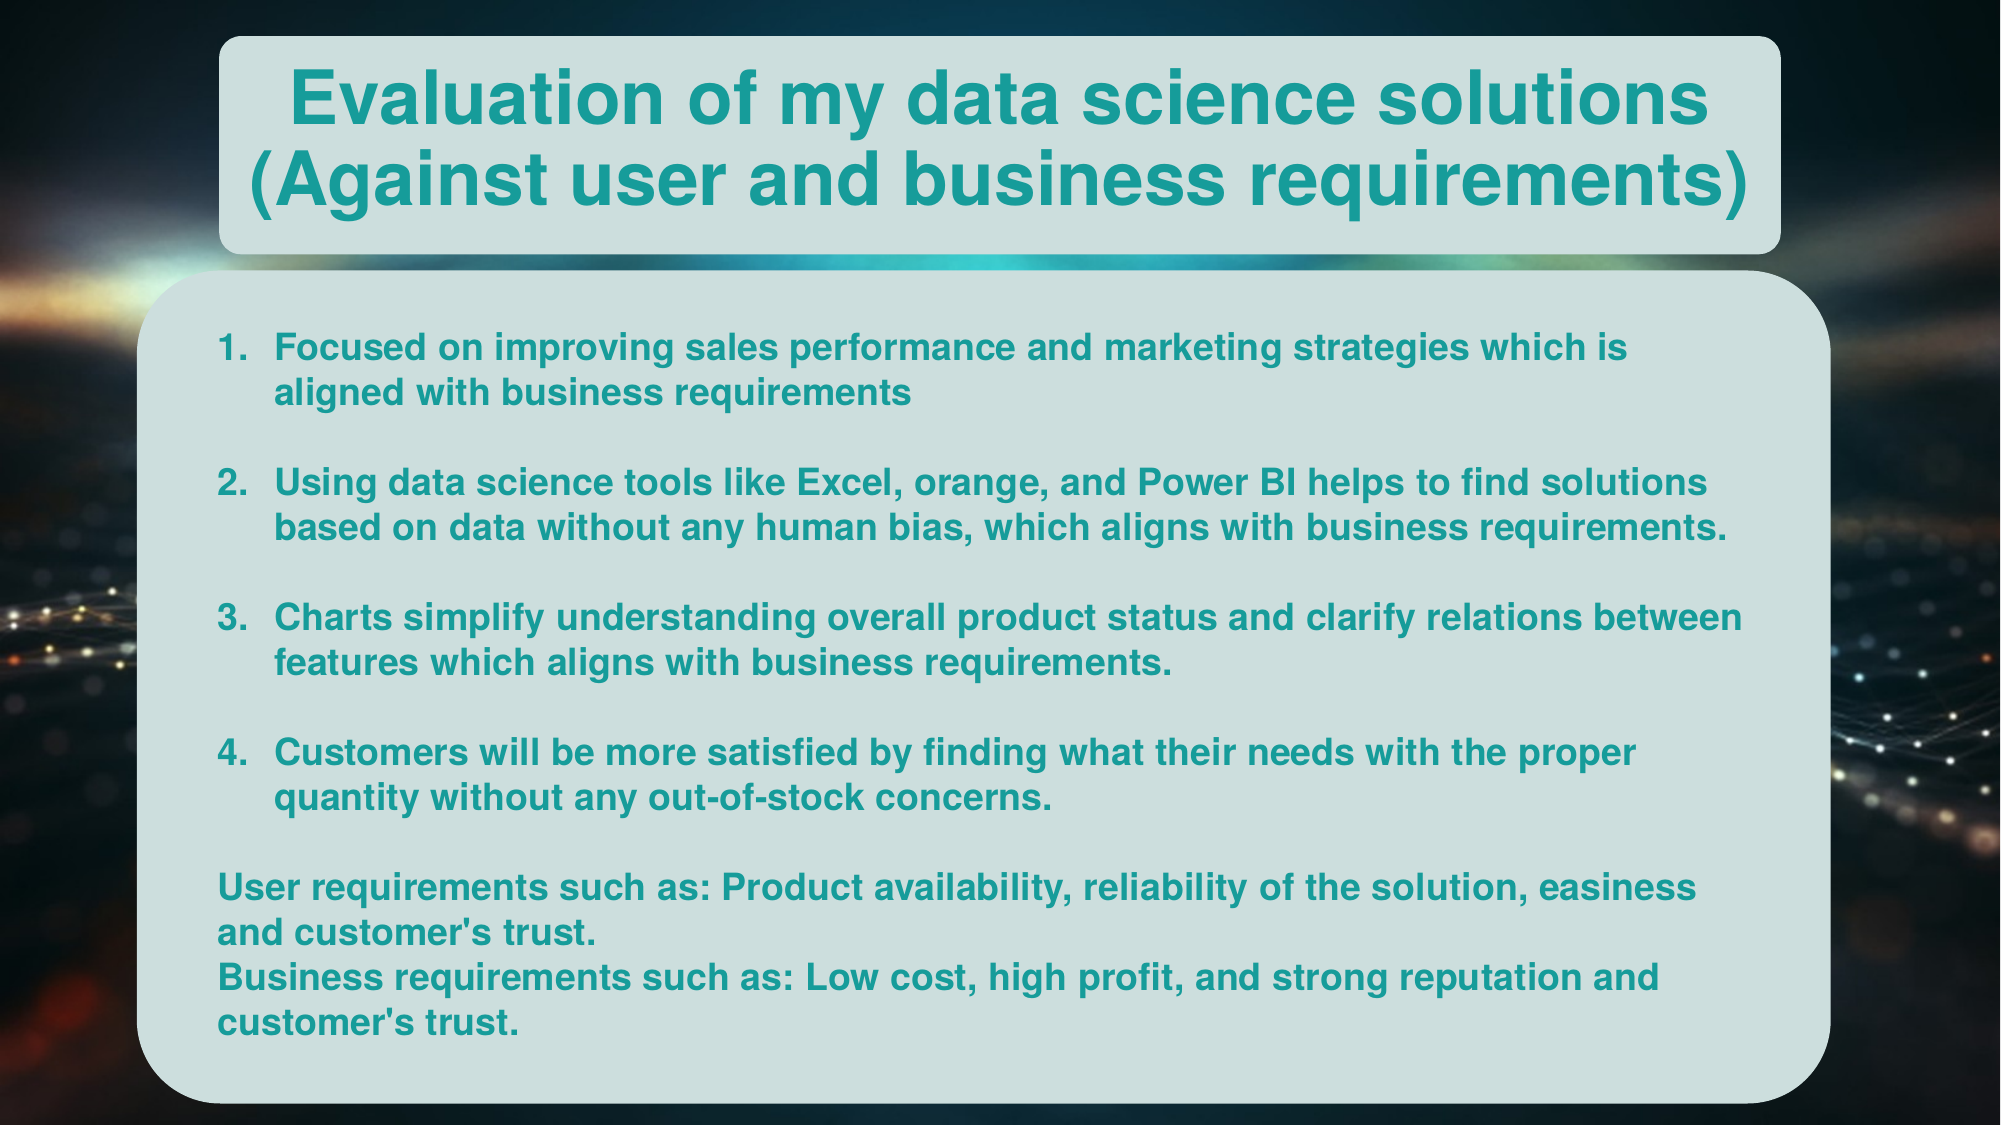

# Evaluation of my data science solutions (Against user and business requirements)

Focused on improving sales performance and marketing strategies which is aligned with business requirements

Using data science tools like Excel, orange, and Power BI helps to find solutions based on data without any human bias, which aligns with business requirements.

Charts simplify understanding overall product status and clarify relations between features which aligns with business requirements.

Customers will be more satisfied by finding what their needs with the proper quantity without any out-of-stock concerns.

User requirements such as: Product availability, reliability of the solution, easiness and customer's trust.
Business requirements such as: Low cost, high profit, and strong reputation and customer's trust.